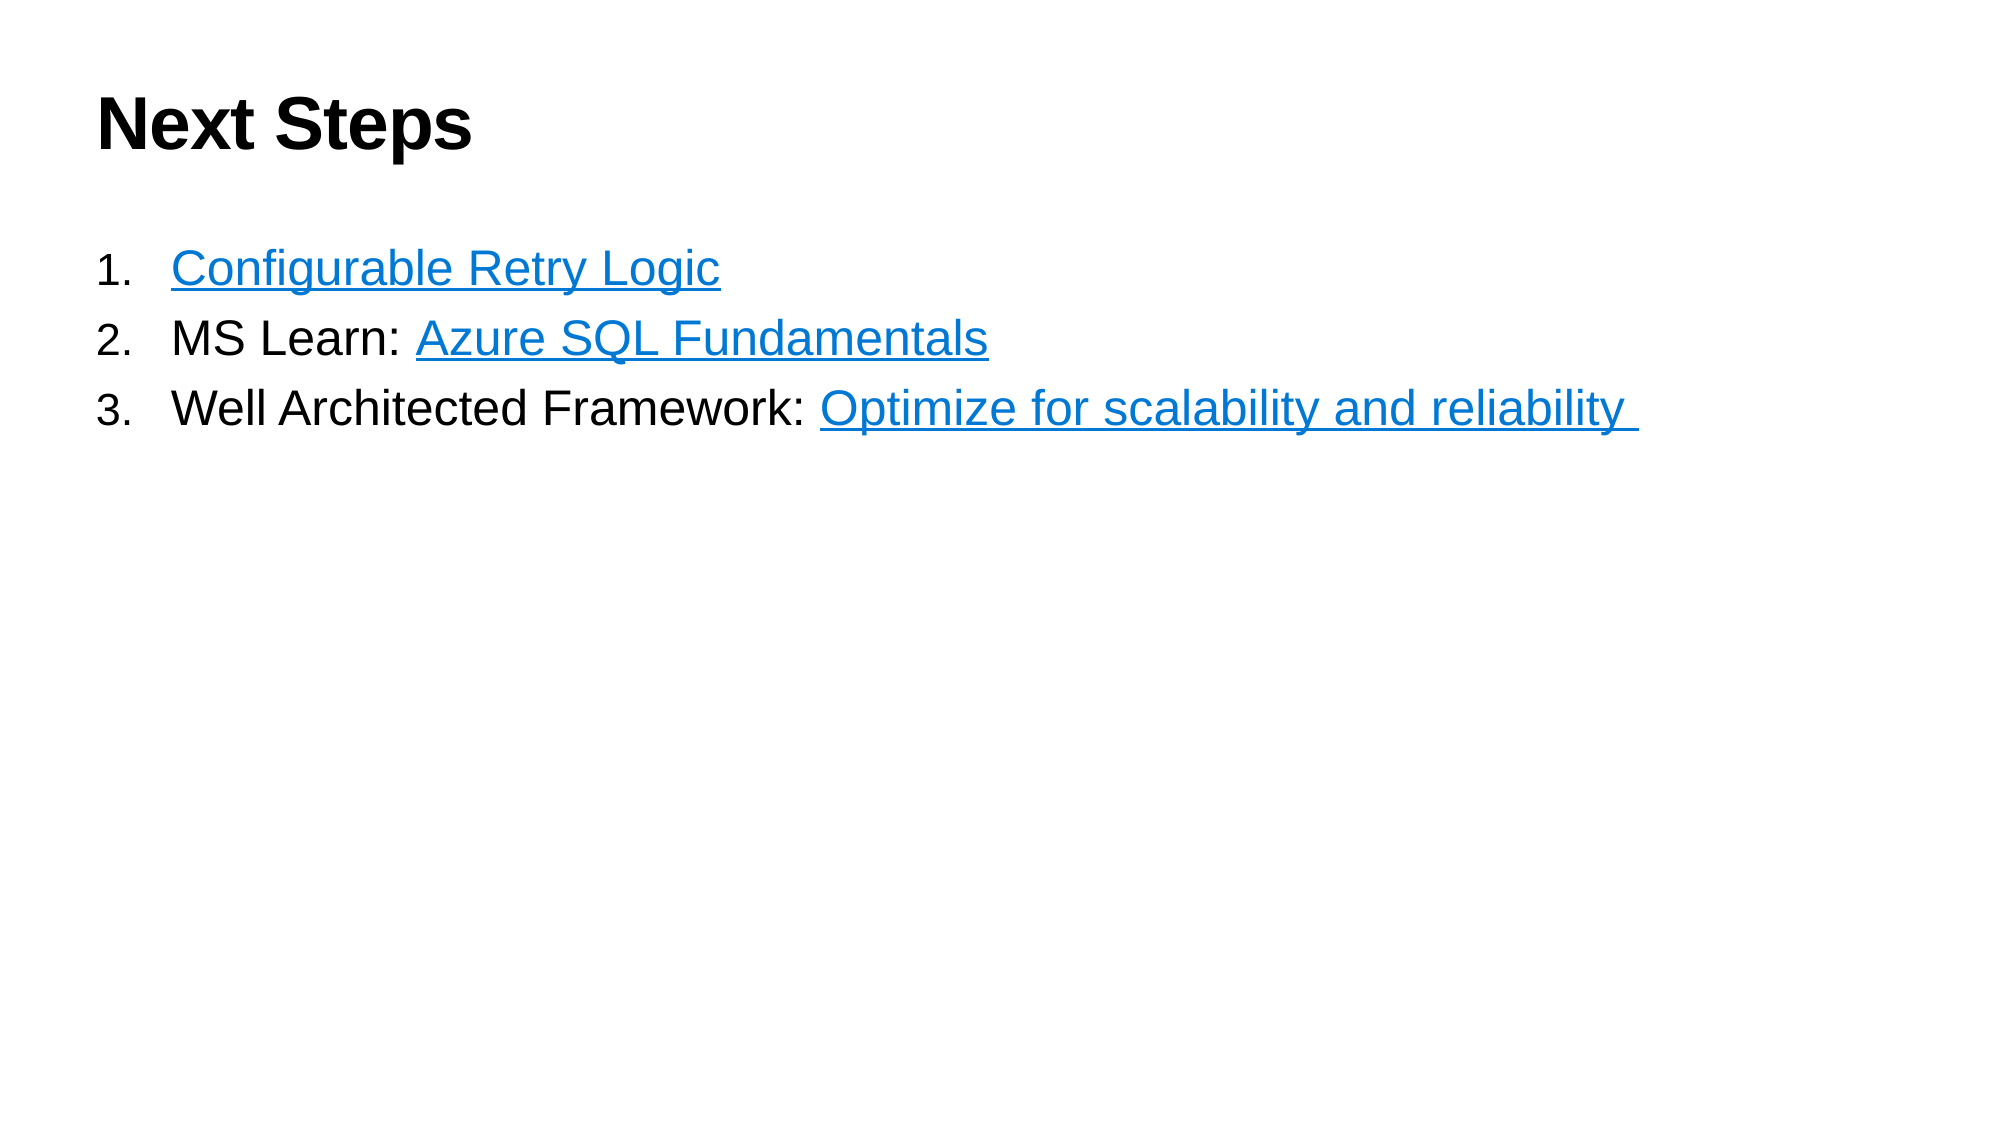

# Next Steps
Configurable Retry Logic
MS Learn: Azure SQL Fundamentals
Well Architected Framework: Optimize for scalability and reliability